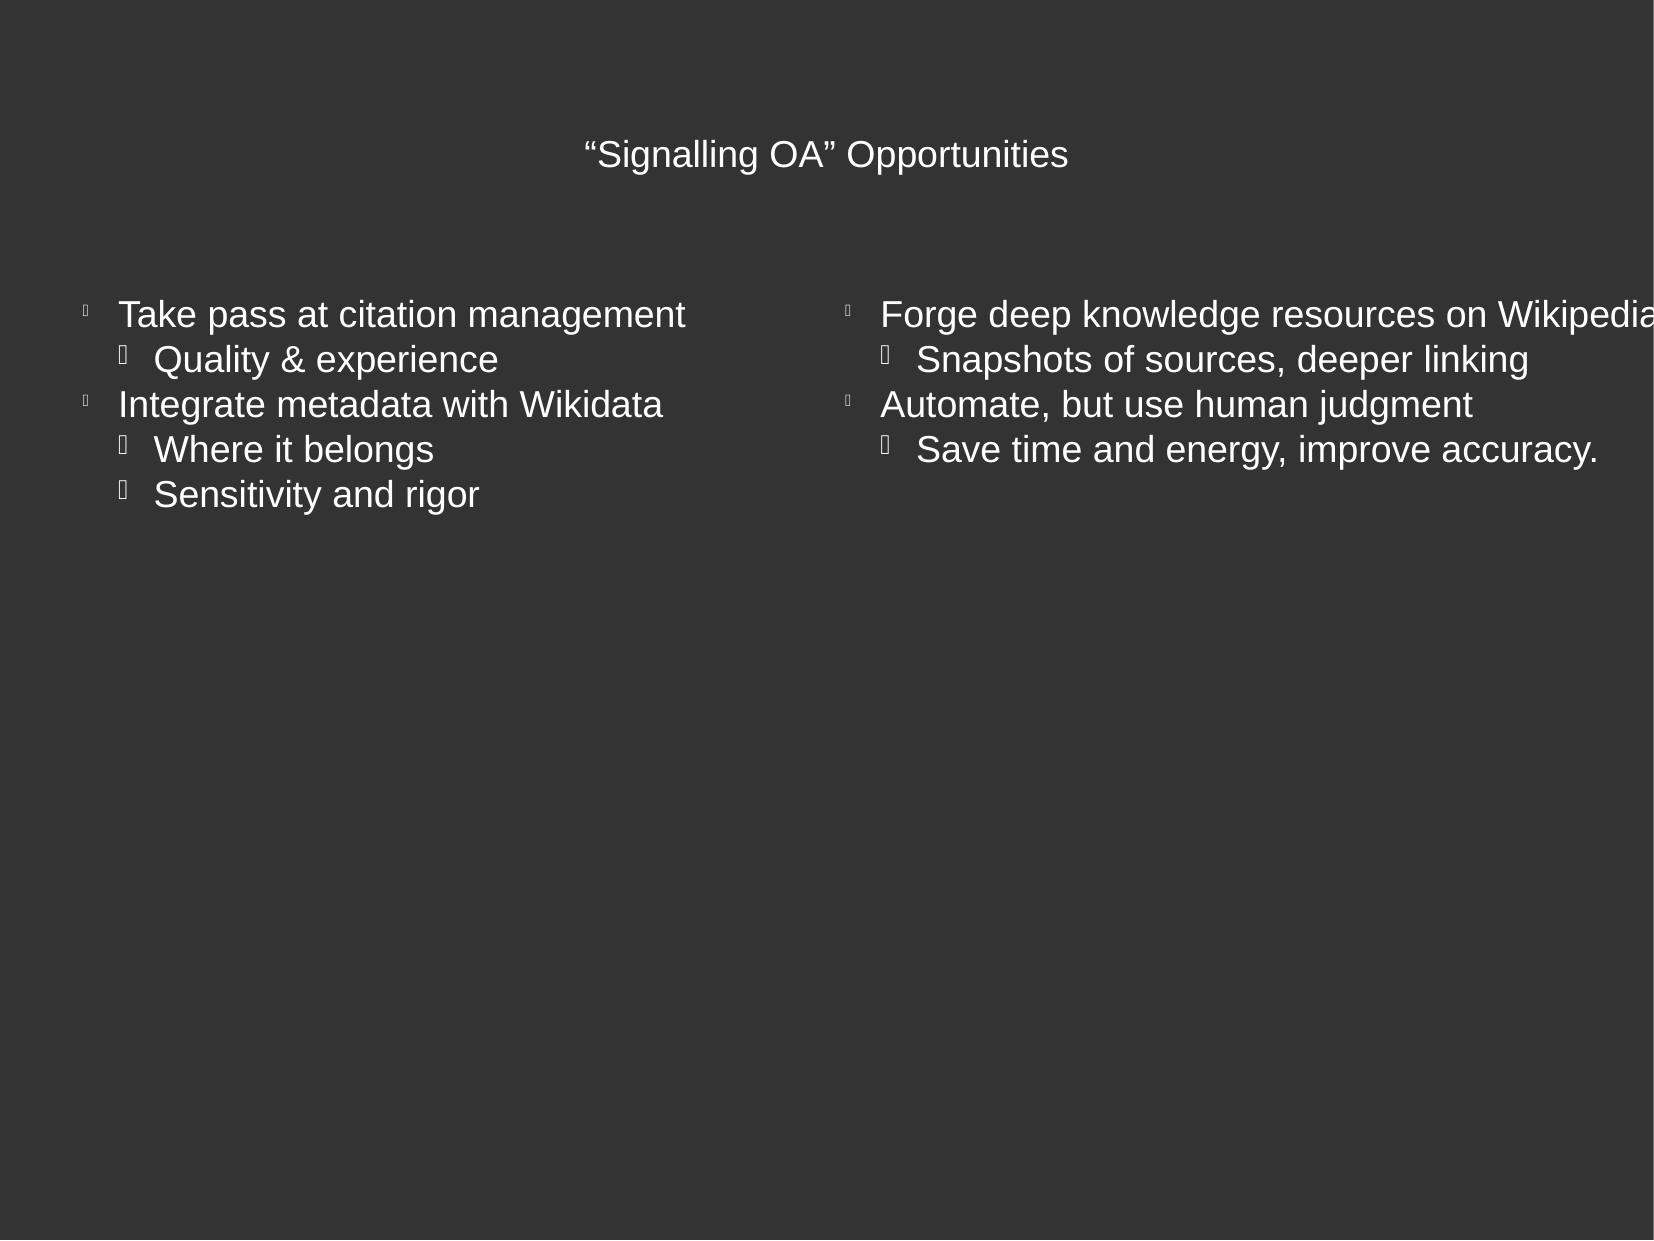

“Signalling OA” Opportunities
Take pass at citation management
Quality & experience
Integrate metadata with Wikidata
Where it belongs
Sensitivity and rigor
Forge deep knowledge resources on Wikipedia
Snapshots of sources, deeper linking
Automate, but use human judgment
Save time and energy, improve accuracy.